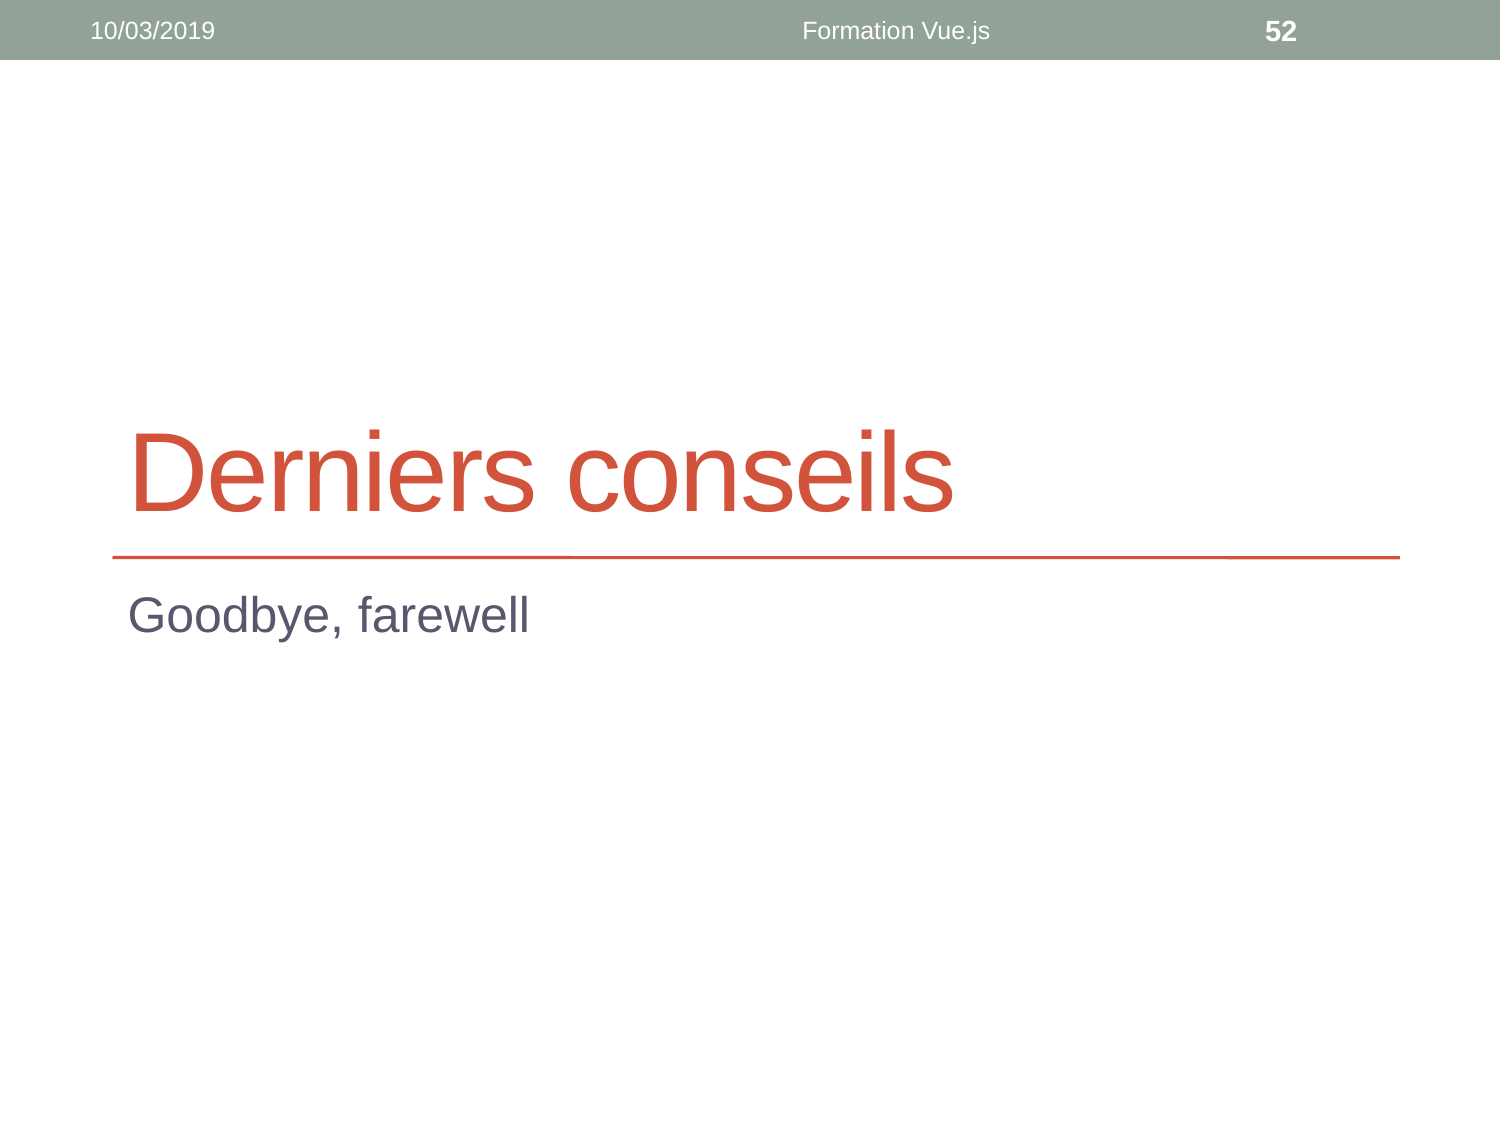

10/03/2019
Formation Vue.js
52
# Derniers conseils
Goodbye, farewell